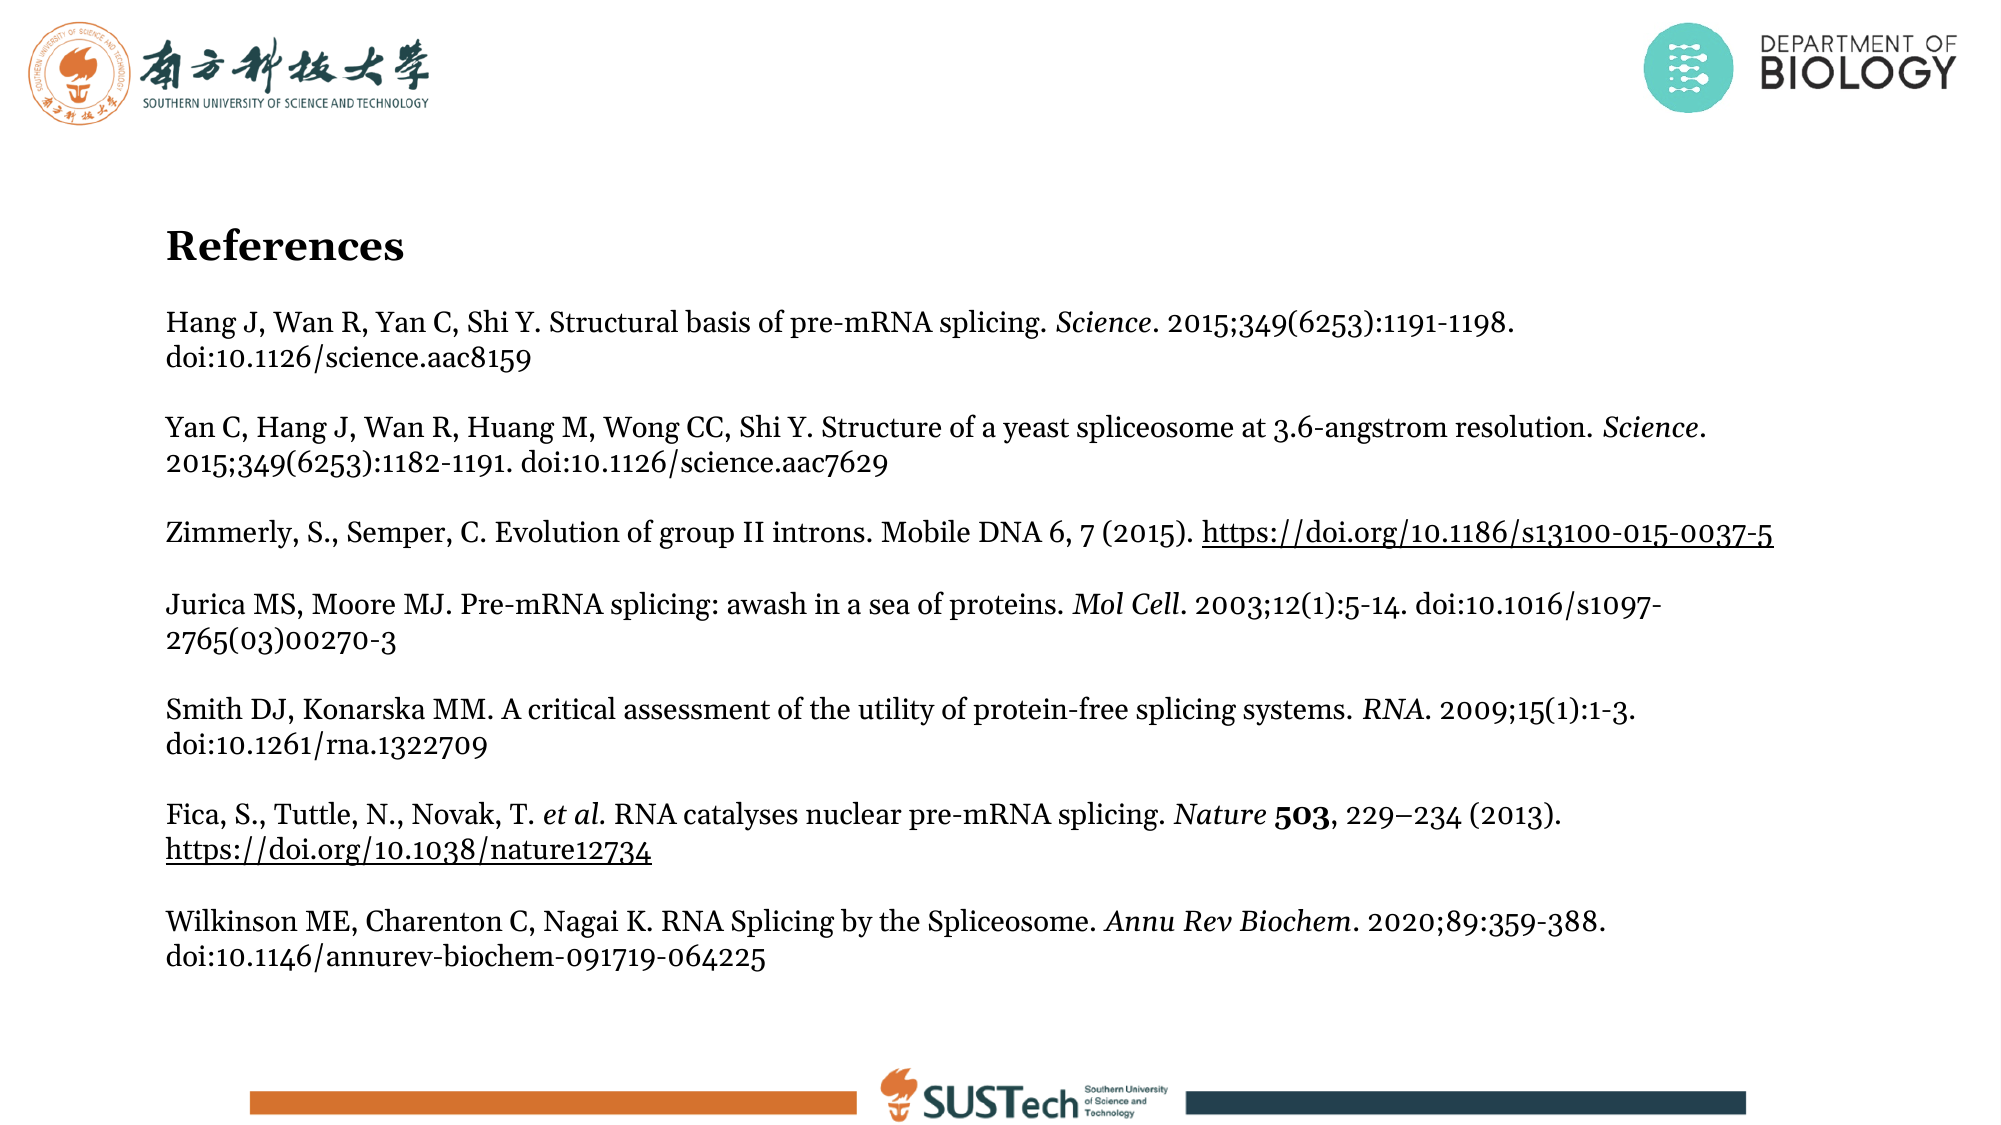

References

Hang J, Wan R, Yan C, Shi Y. Structural basis of pre-mRNA splicing. Science. 2015;349(6253):1191-1198. doi:10.1126/science.aac8159

Yan C, Hang J, Wan R, Huang M, Wong CC, Shi Y. Structure of a yeast spliceosome at 3.6-angstrom resolution. Science. 2015;349(6253):1182-1191. doi:10.1126/science.aac7629

Zimmerly, S., Semper, C. Evolution of group II introns. Mobile DNA 6, 7 (2015). https://doi.org/10.1186/s13100-015-0037-5

Jurica MS, Moore MJ. Pre-mRNA splicing: awash in a sea of proteins. Mol Cell. 2003;12(1):5-14. doi:10.1016/s1097-2765(03)00270-3

Smith DJ, Konarska MM. A critical assessment of the utility of protein-free splicing systems. RNA. 2009;15(1):1-3. doi:10.1261/rna.1322709

Fica, S., Tuttle, N., Novak, T. et al. RNA catalyses nuclear pre-mRNA splicing. Nature 503, 229–234 (2013). https://doi.org/10.1038/nature12734

Wilkinson ME, Charenton C, Nagai K. RNA Splicing by the Spliceosome. Annu Rev Biochem. 2020;89:359-388. doi:10.1146/annurev-biochem-091719-064225